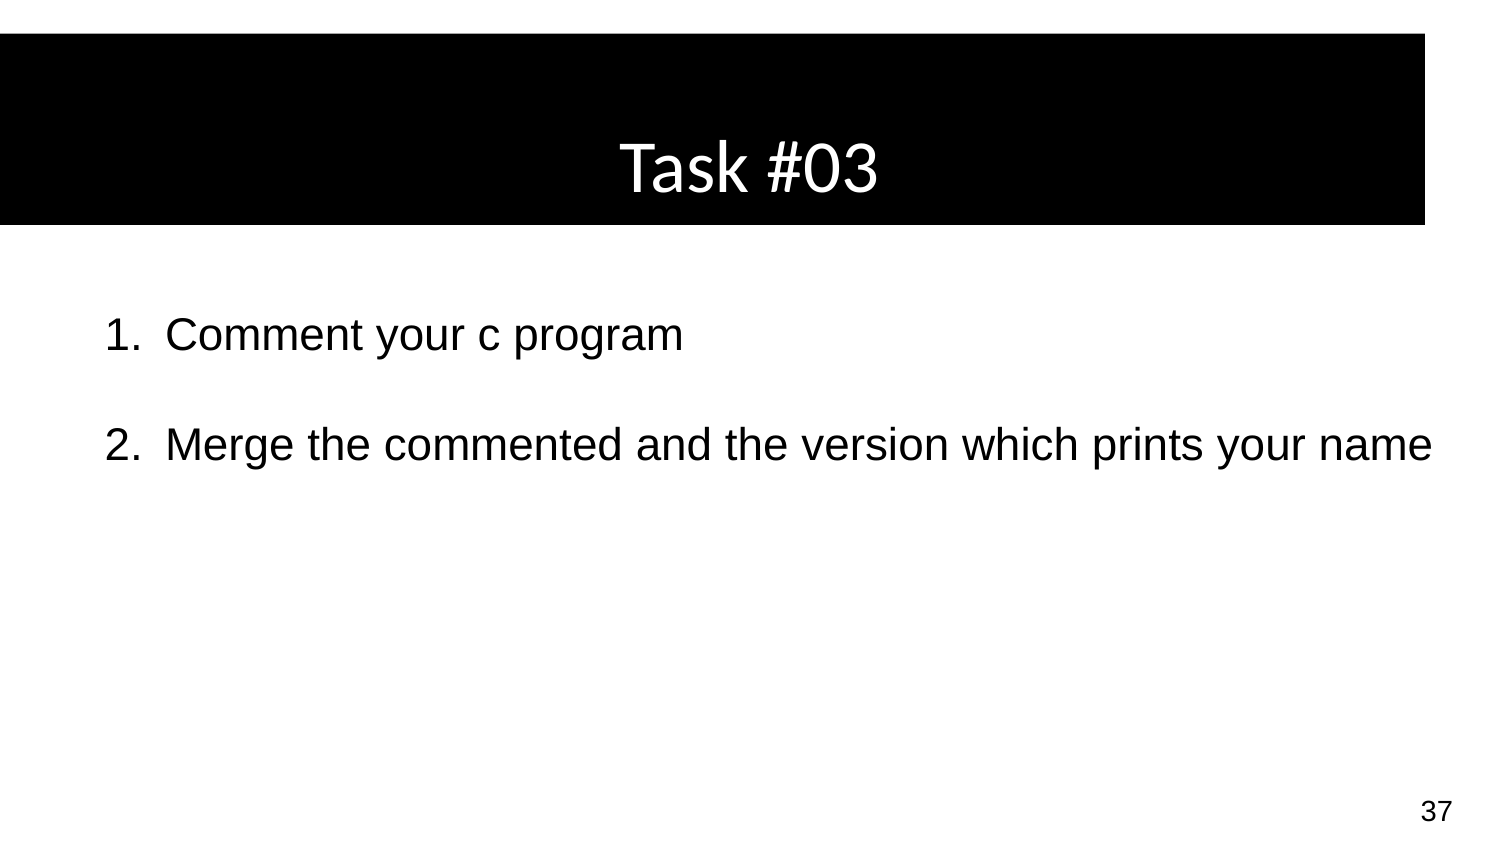

# Task #03
Comment your c program
Merge the commented and the version which prints your name